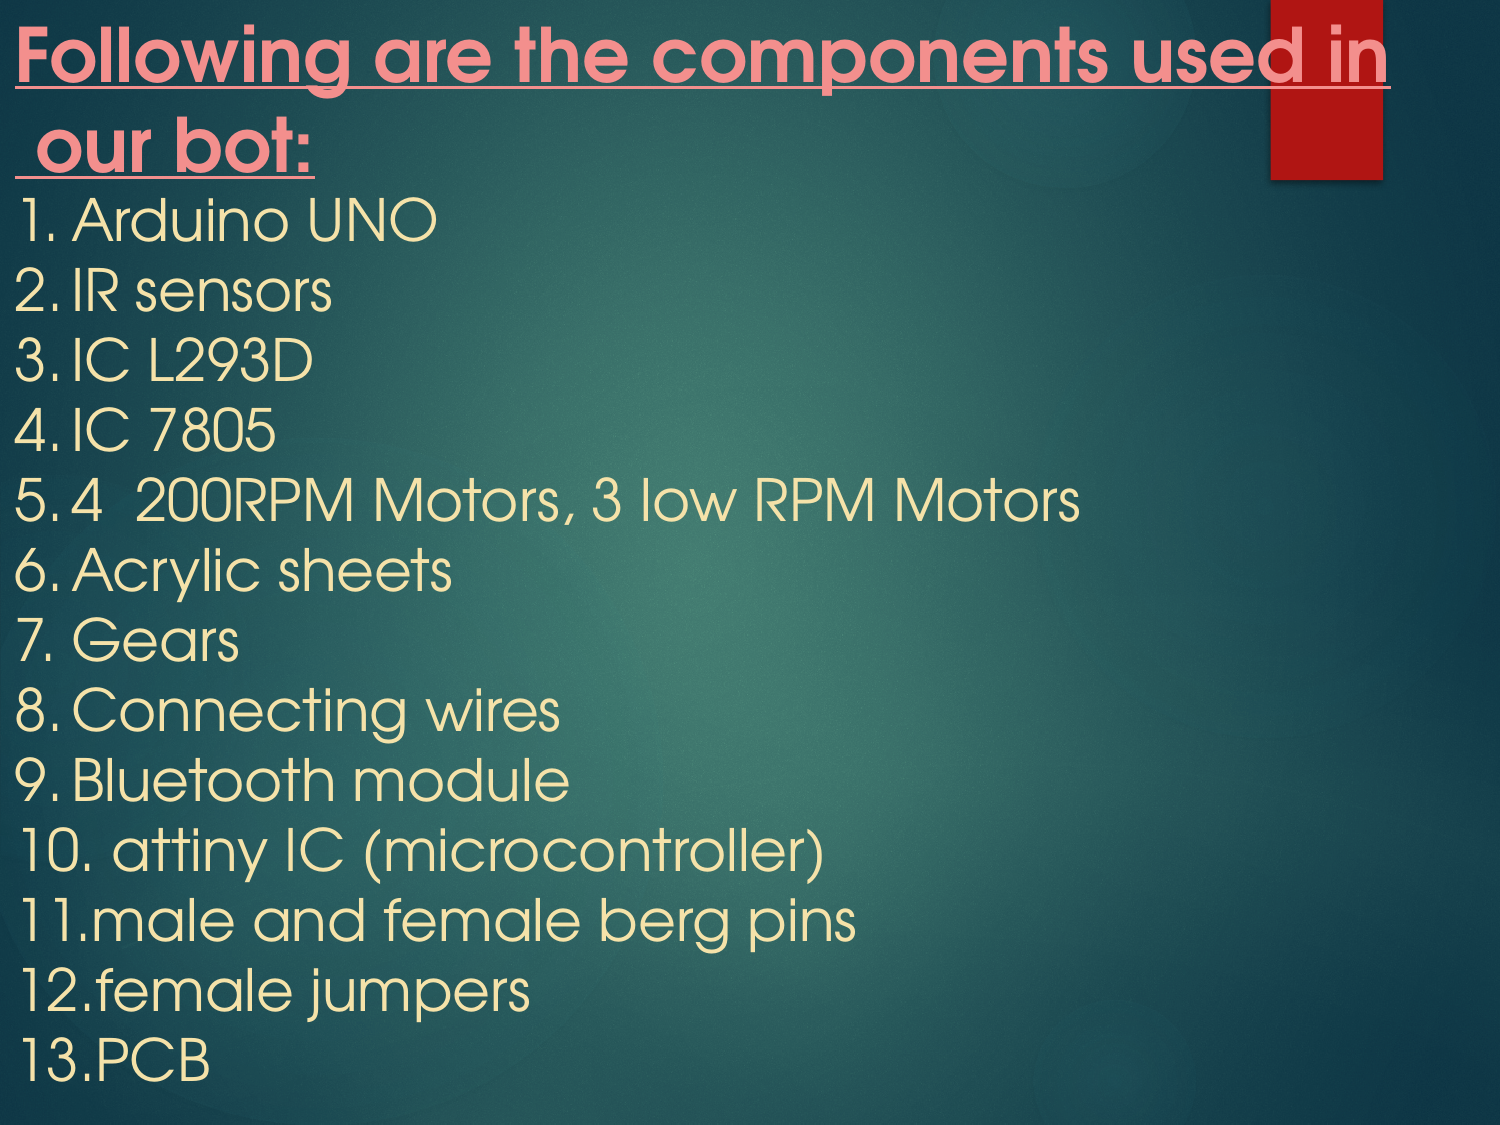

Following are the components used in
 our bot:
Arduino UNO
IR sensors
IC L293D
IC 7805
4  200RPM Motors, 3 low RPM Motors
Acrylic sheets
Gears
Connecting wires
Bluetooth module
 attiny IC (microcontroller)
11.male and female berg pins
12.female jumpers
13.PCB